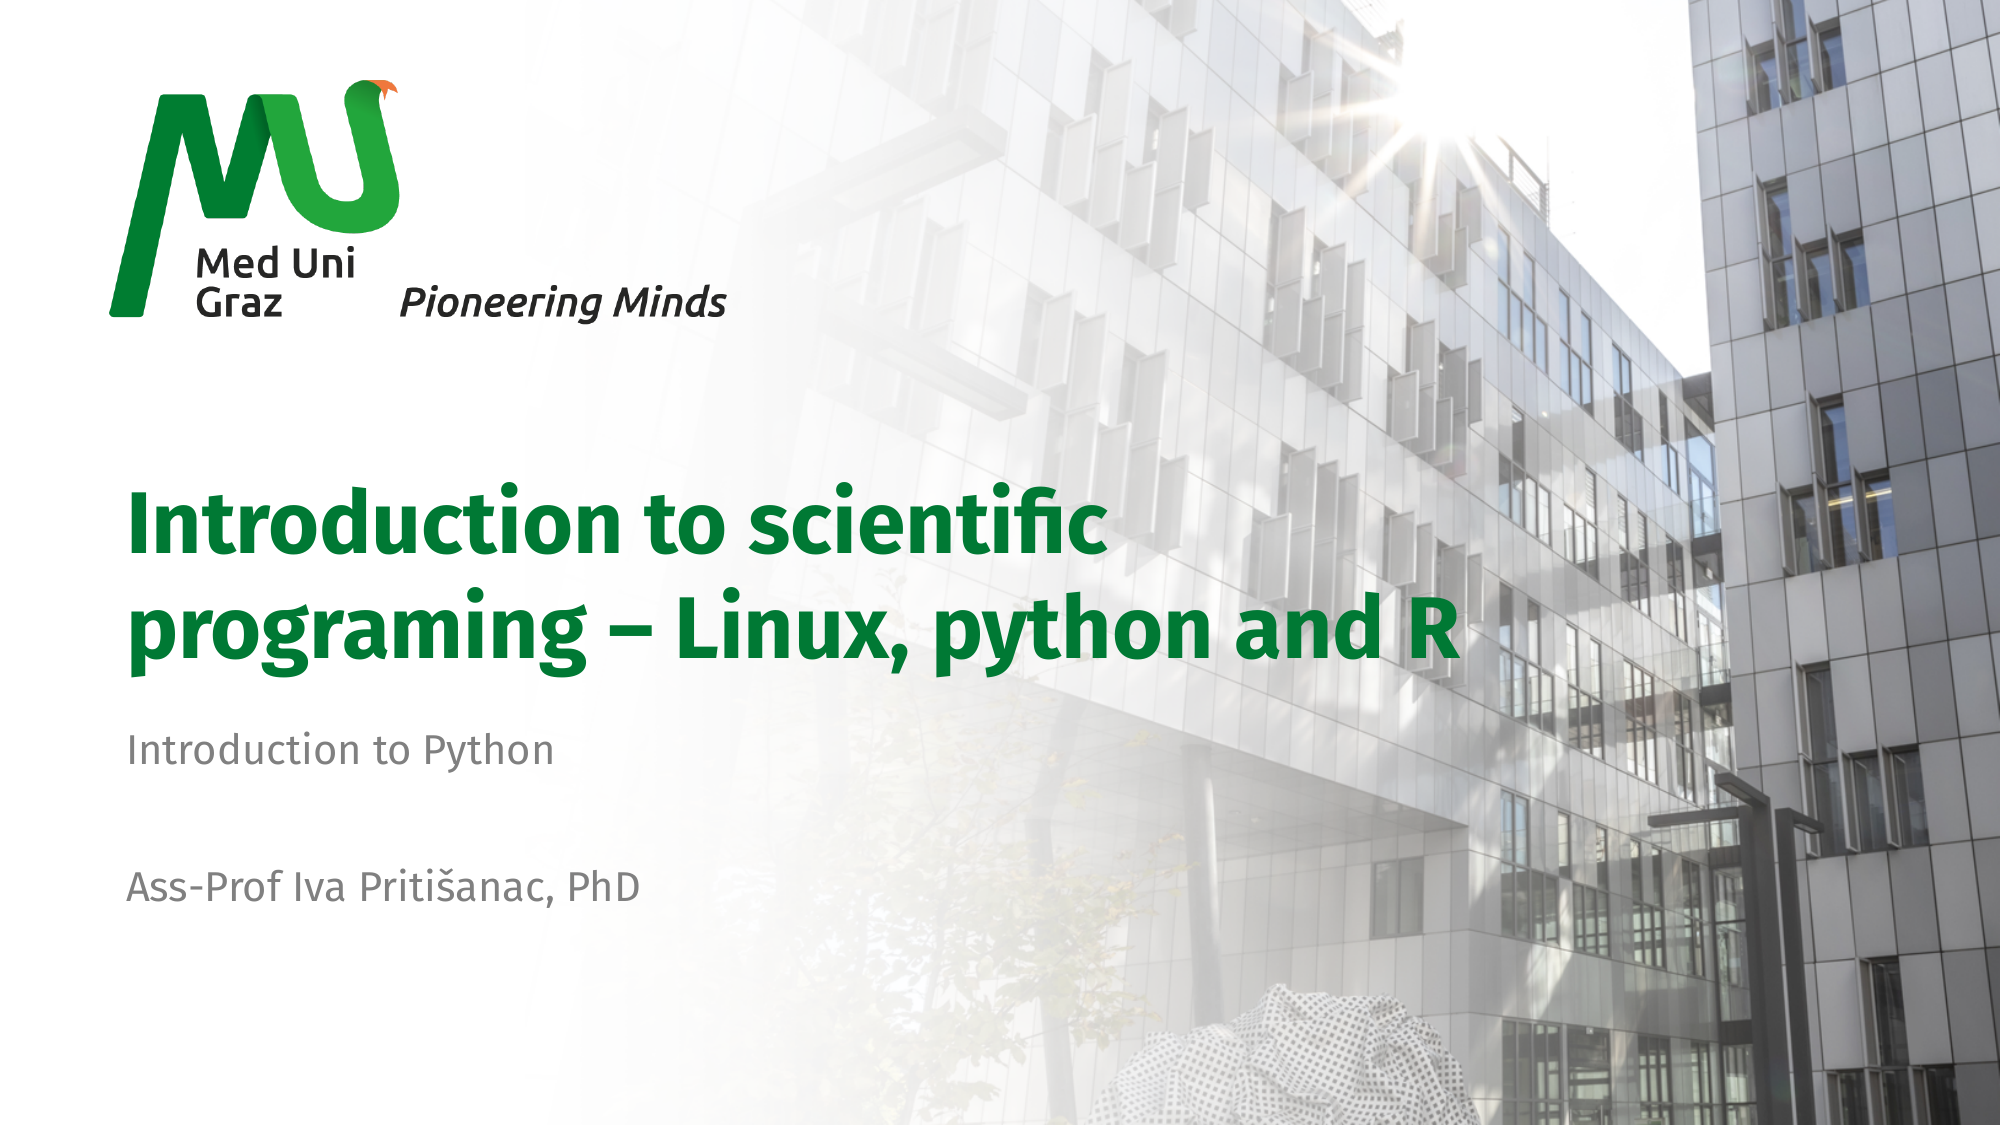

# Introduction to scientific programing – Linux, python and R
Introduction to Python

Ass-Prof Iva Pritišanac, PhD